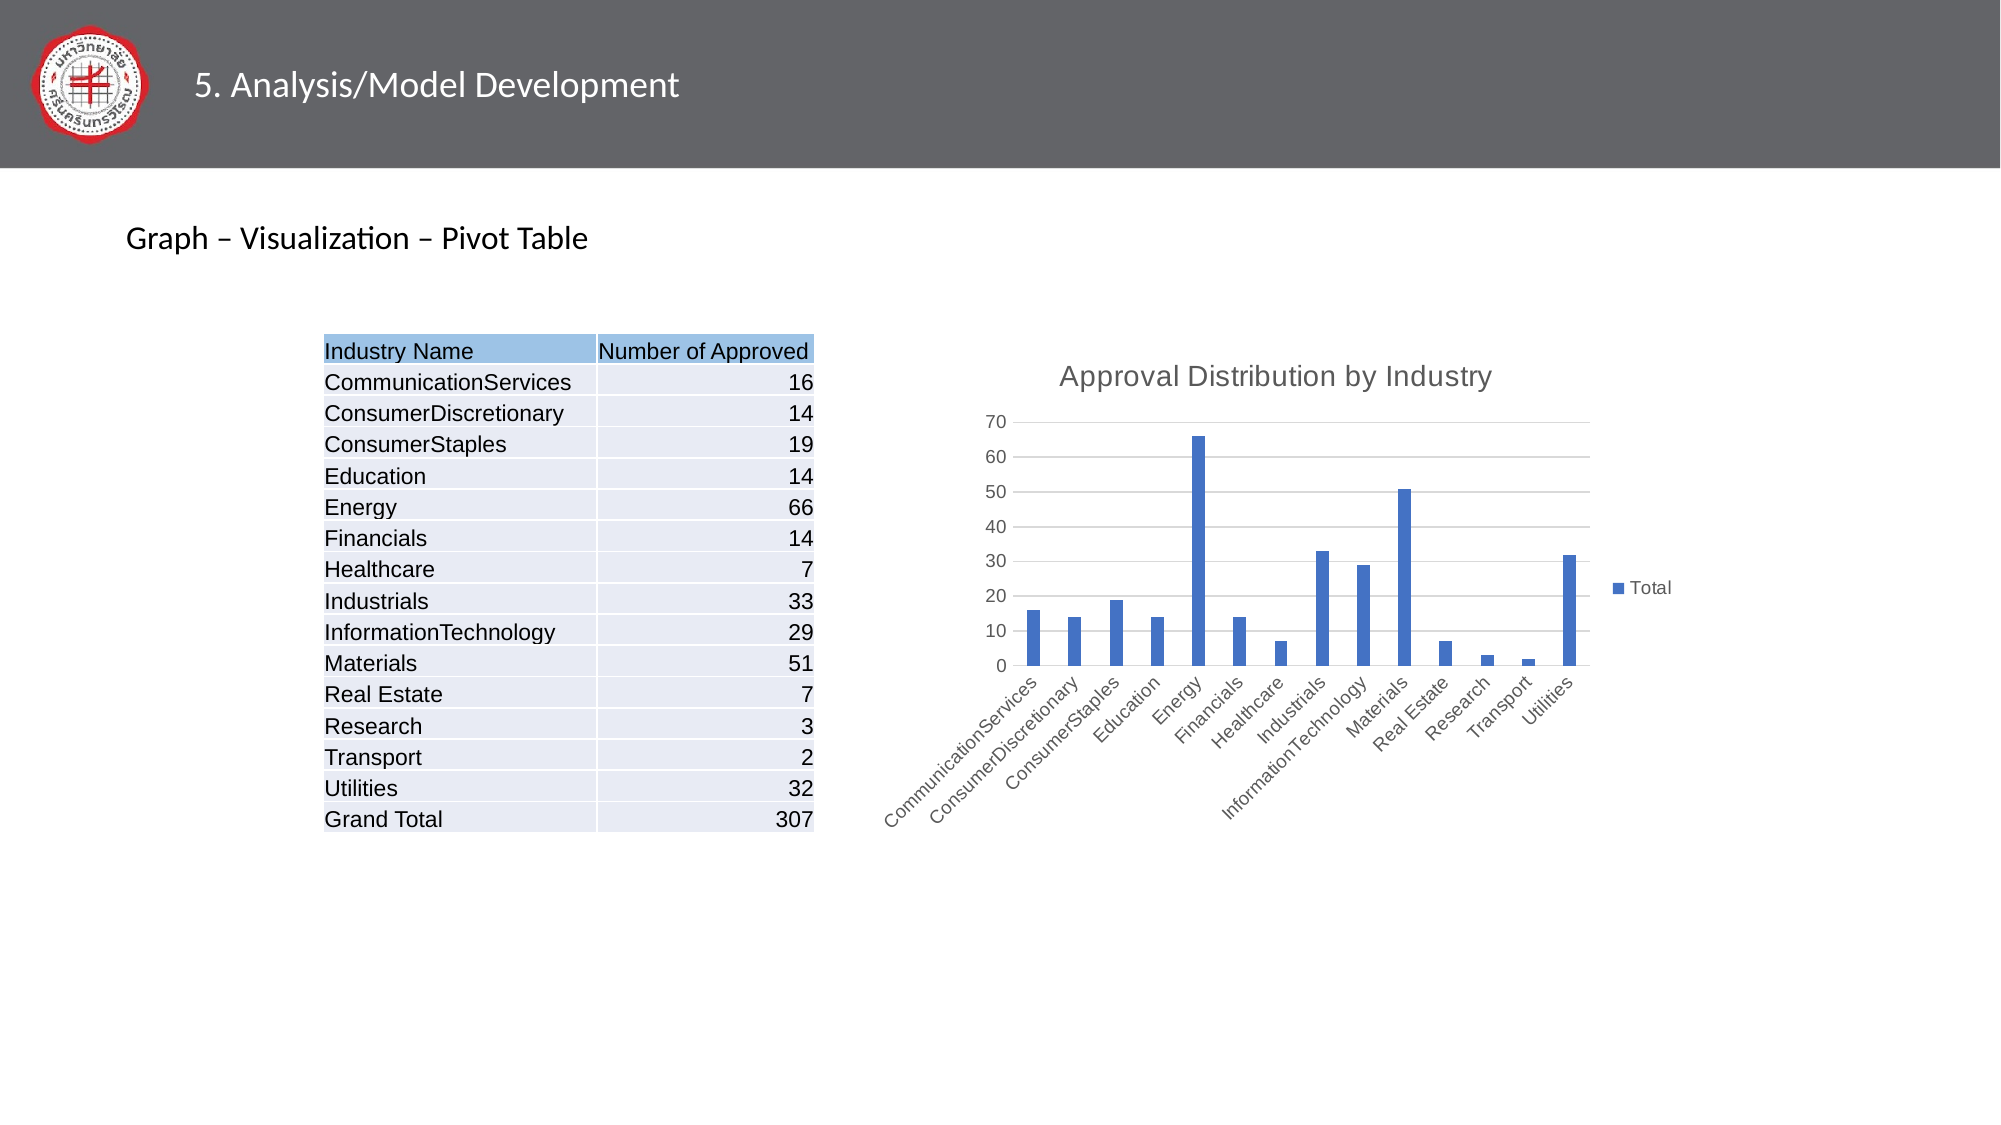

5. Analysis/Model Development
Graph – Visualization – Pivot Table
| Industry Name | Number of Approved |
| --- | --- |
| CommunicationServices | 16 |
| ConsumerDiscretionary | 14 |
| ConsumerStaples | 19 |
| Education | 14 |
| Energy | 66 |
| Financials | 14 |
| Healthcare | 7 |
| Industrials | 33 |
| InformationTechnology | 29 |
| Materials | 51 |
| Real Estate | 7 |
| Research | 3 |
| Transport | 2 |
| Utilities | 32 |
| Grand Total | 307 |

### Chart: Approval Distribution by Industry

| Category | Total |
|---|---|
| CommunicationServices | 16.0 |
| ConsumerDiscretionary | 14.0 |
| ConsumerStaples | 19.0 |
| Education | 14.0 |
| Energy | 66.0 |
| Financials | 14.0 |
| Healthcare | 7.0 |
| Industrials | 33.0 |
| InformationTechnology | 29.0 |
| Materials | 51.0 |
| Real Estate | 7.0 |
| Research | 3.0 |
| Transport | 2.0 |
| Utilities | 32.0 |